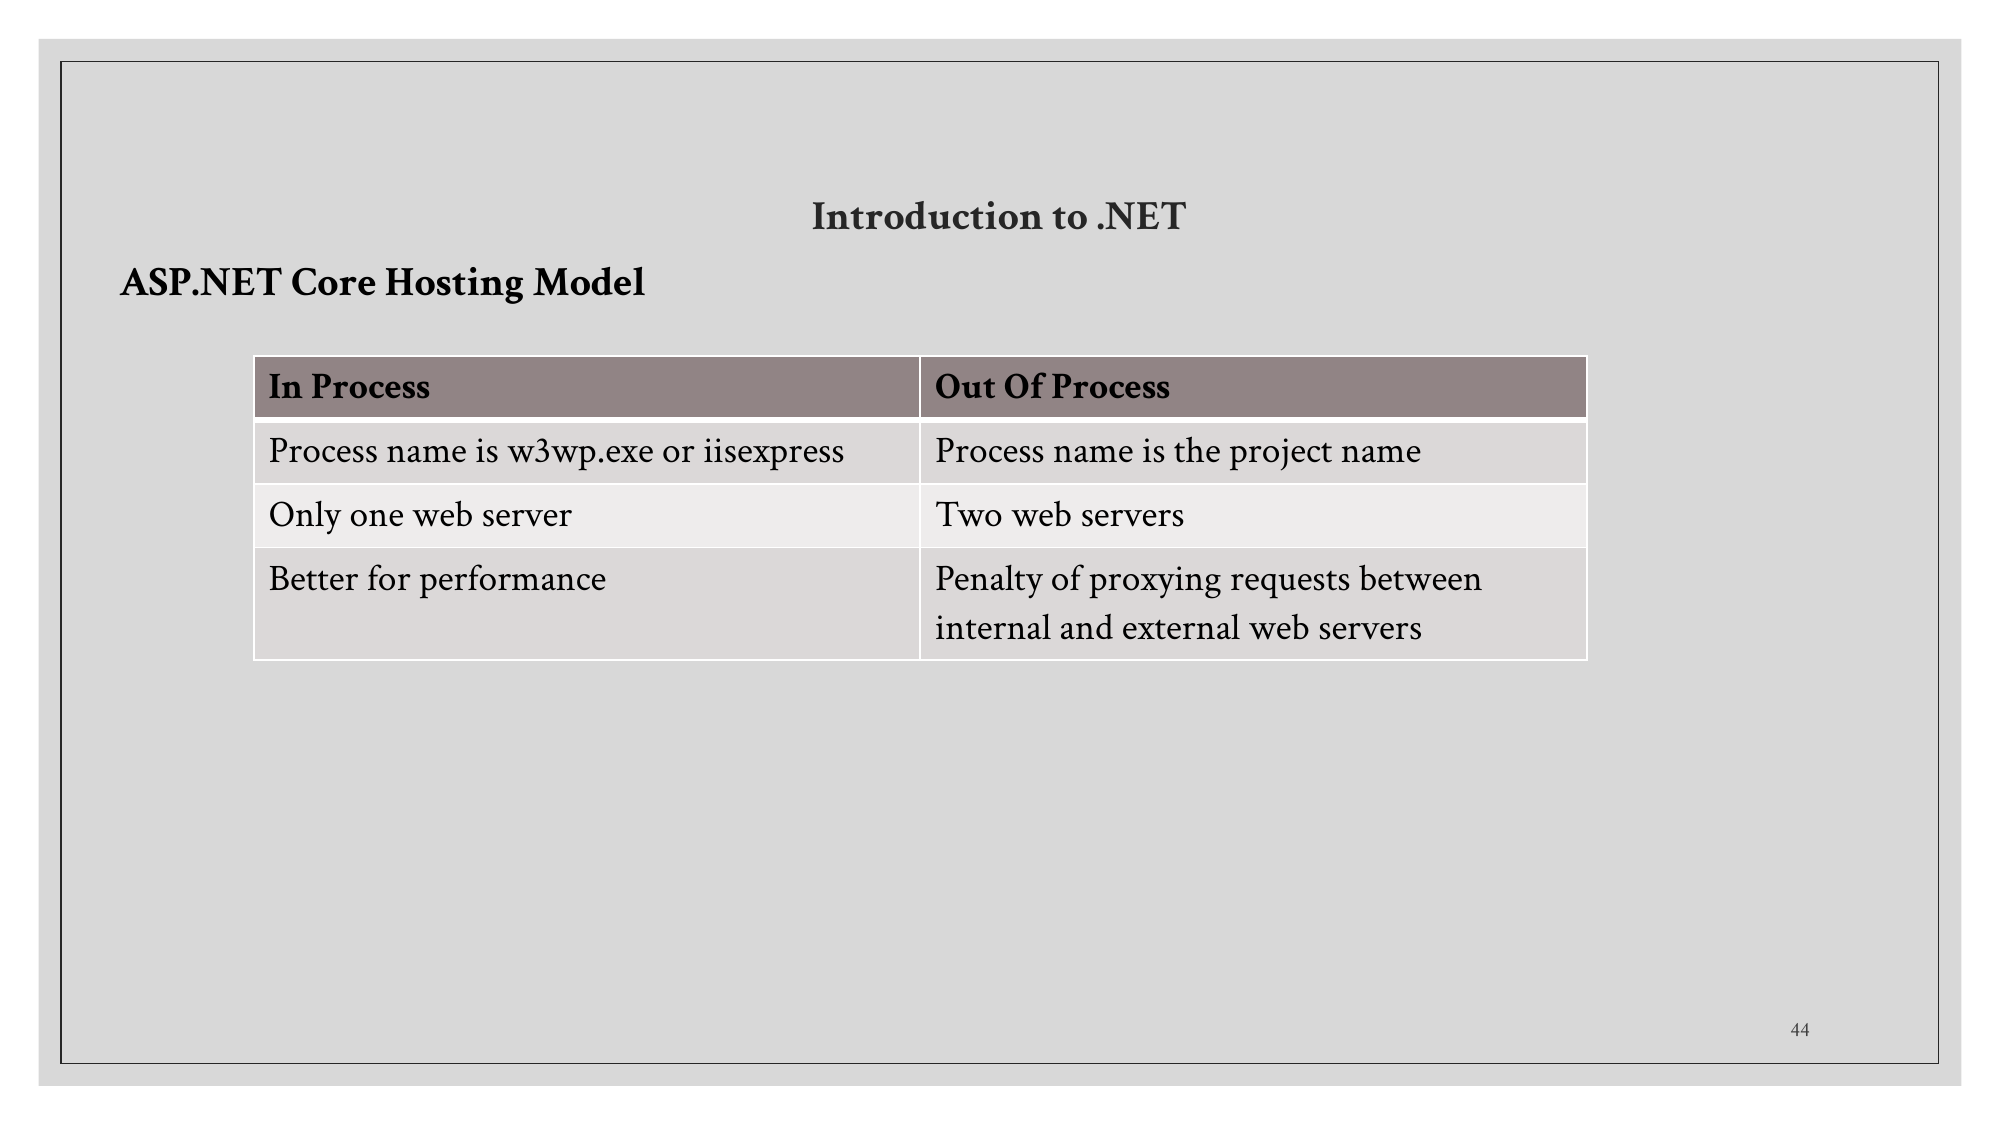

# Introduction to .NET
ASP.NET Core Hosting Model

| In Process | Out Of Process |
| --- | --- |
| Process name is w3wp.exe or iisexpress | Process name is the project name |
| Only one web server | Two web servers |
| Better for performance | Penalty of proxying requests between internal and external web servers |
44